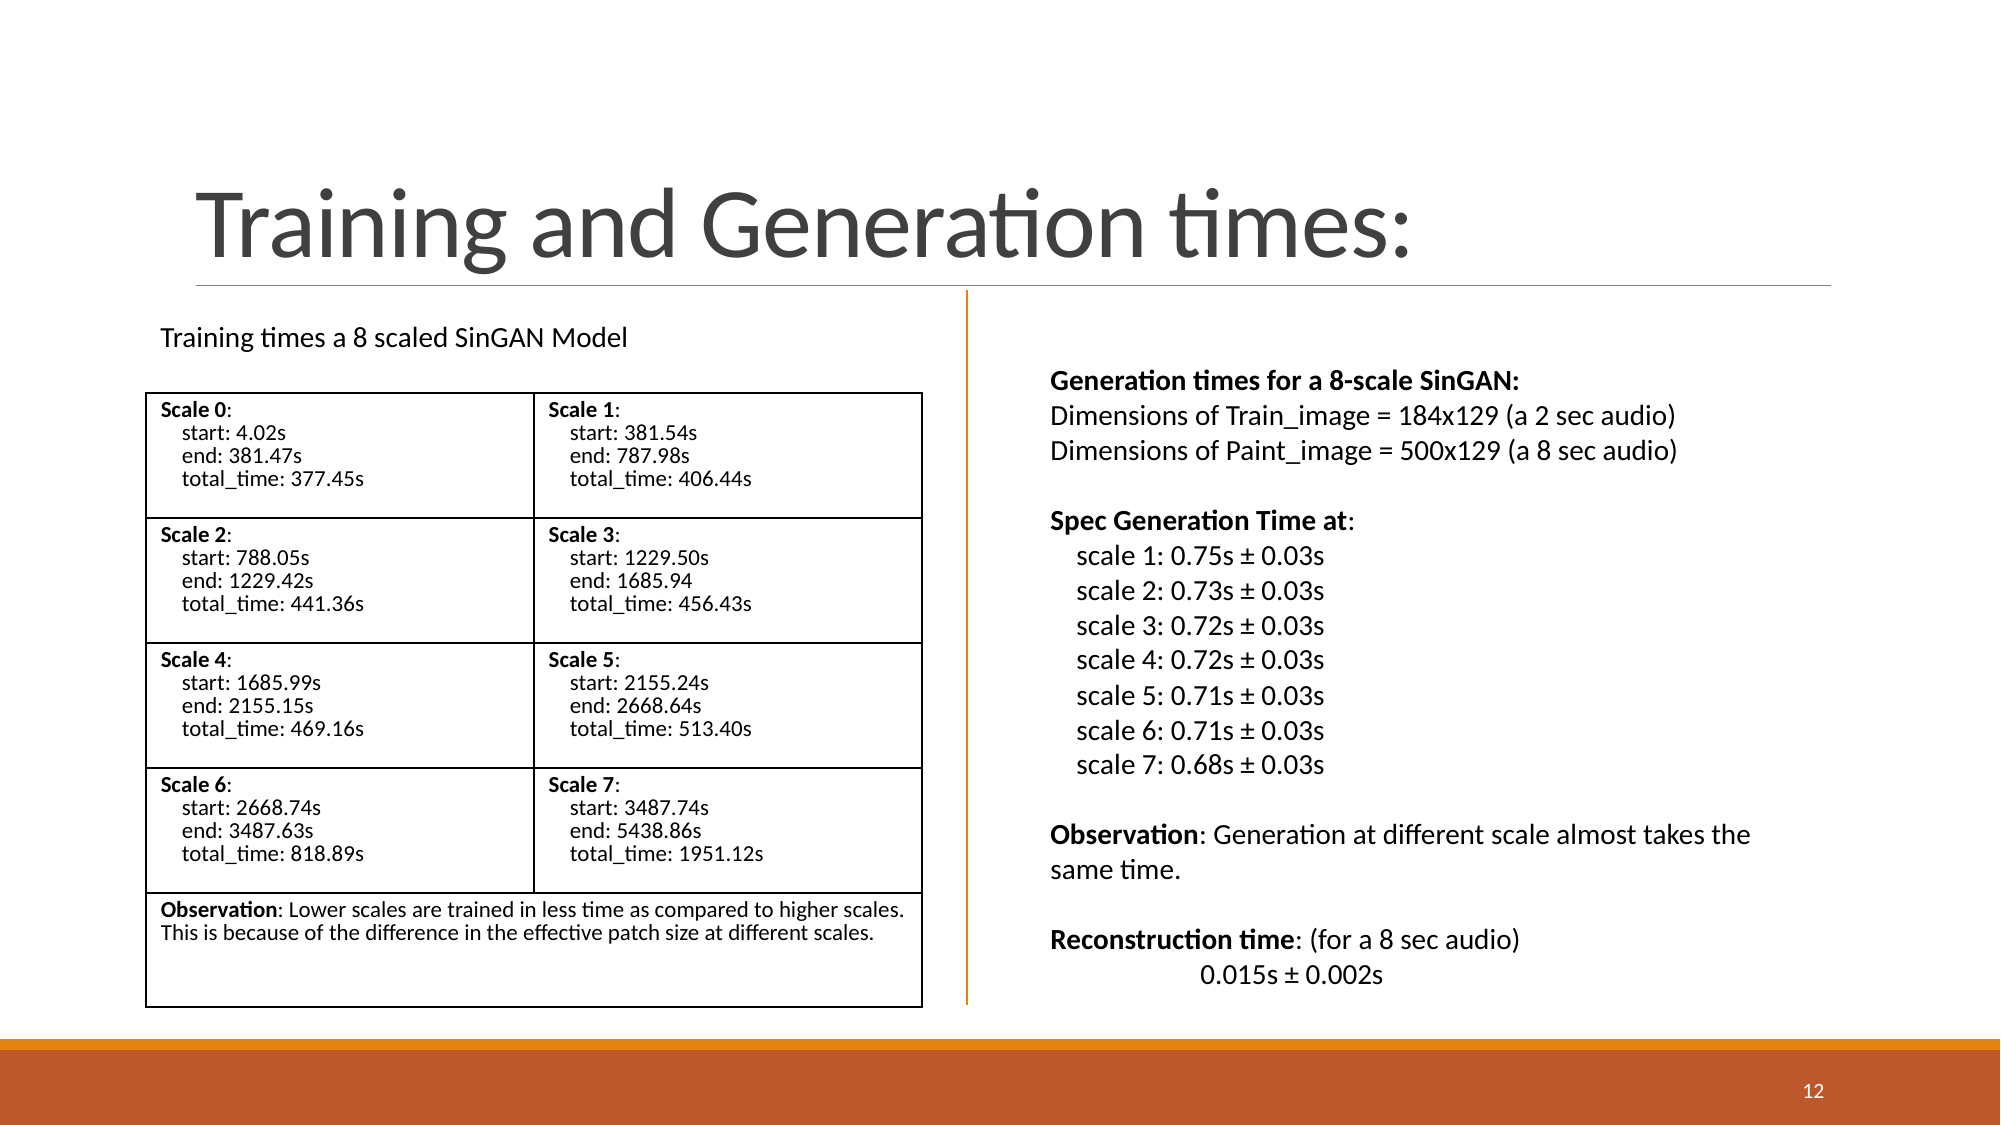

# Training and Generation times:
Training times a 8 scaled SinGAN Model

Generation times for a 8-scale SinGAN:
Dimensions of Train_image = 184x129 (a 2 sec audio)
Dimensions of Paint_image = 500x129 (a 8 sec audio)

Spec Generation Time at:
    scale 1: 0.75s ± 0.03s
    scale 2: 0.73s ± 0.03s
    scale 3: 0.72s ± 0.03s
    scale 4: 0.72s ± 0.03s
    scale 5: 0.71s ± 0.03s
    scale 6: 0.71s ± 0.03s
    scale 7: 0.68s ± 0.03s

Observation: Generation at different scale almost takes the same time.

Reconstruction time: (for a 8 sec audio)
	0.015s ± 0.002s
| Scale 0: start: 4.02s end: 381.47s total\_time: 377.45s | Scale 1: start: 381.54s end: 787.98s total\_time: 406.44s |
| --- | --- |
| Scale 2: start: 788.05s end: 1229.42s total\_time: 441.36s | Scale 3: start: 1229.50s end: 1685.94 total\_time: 456.43s |
| Scale 4: start: 1685.99s end: 2155.15s total\_time: 469.16s | Scale 5: start: 2155.24s end: 2668.64s total\_time: 513.40s |
| Scale 6: start: 2668.74s end: 3487.63s total\_time: 818.89s | Scale 7: start: 3487.74s end: 5438.86s total\_time: 1951.12s |
| Observation: Lower scales are trained in less time as compared to higher scales. This is because of the difference in the effective patch size at different scales. |  |
12